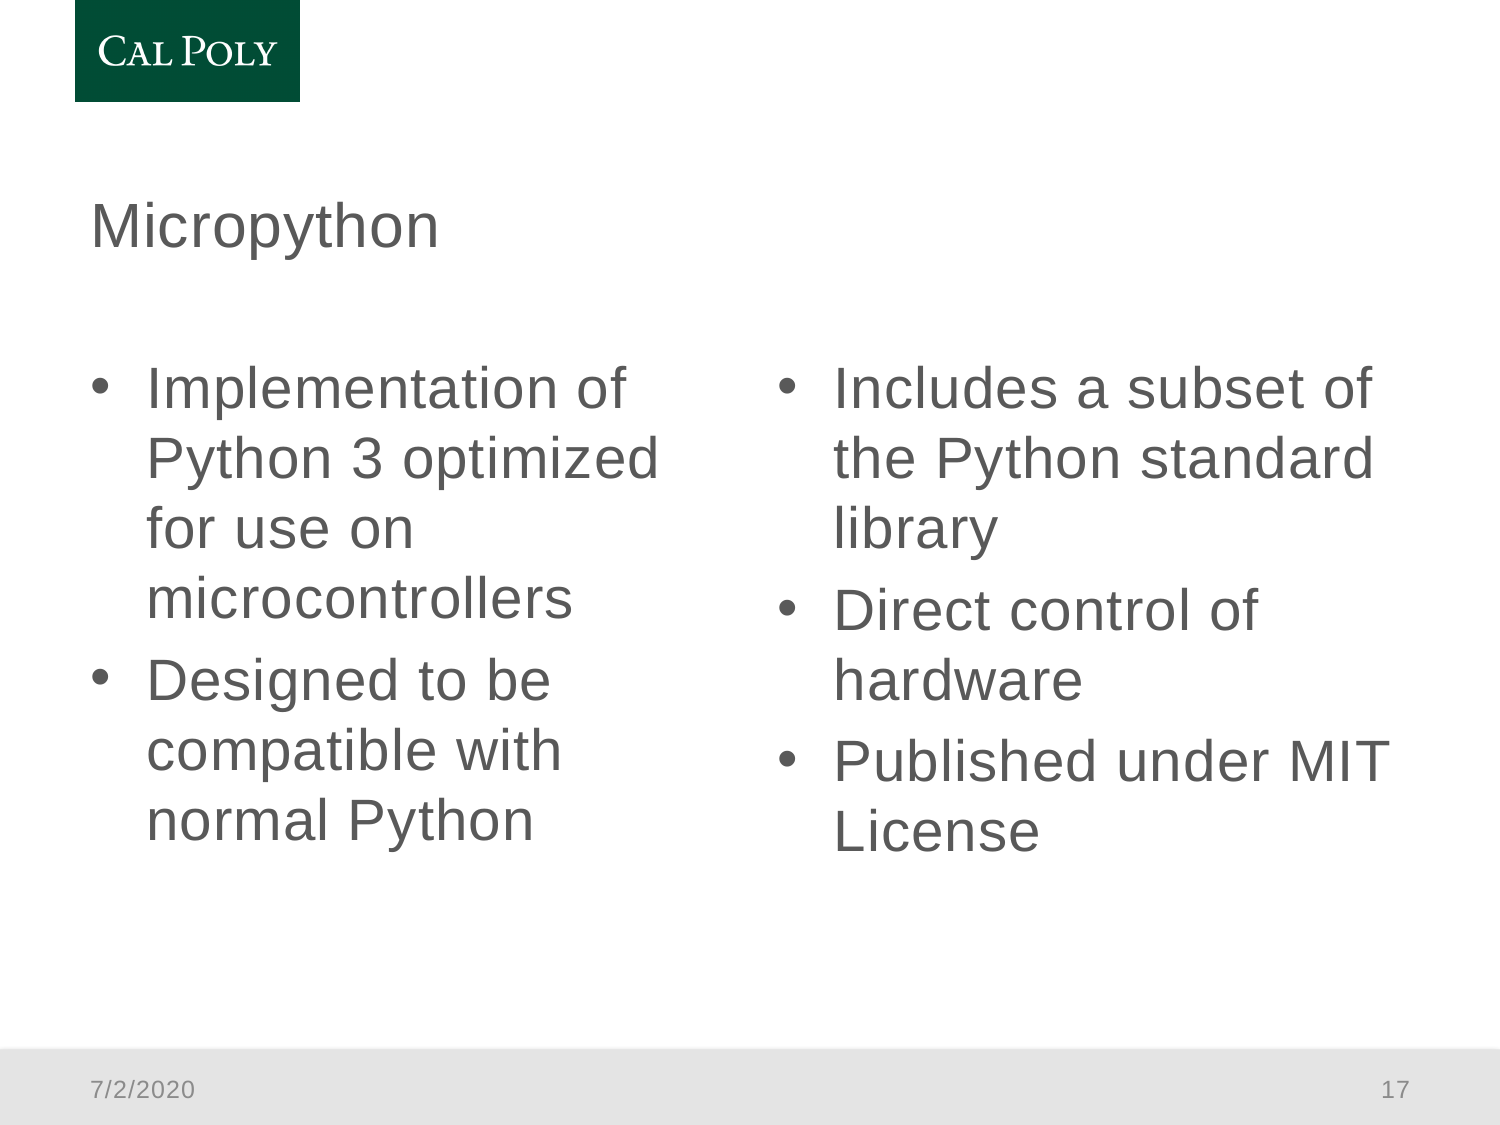

# Micropython
Implementation of Python 3 optimized for use on microcontrollers
Designed to be compatible with normal Python

Includes a subset of the Python standard library
Direct control of hardware
Published under MIT License
7/2/2020

17